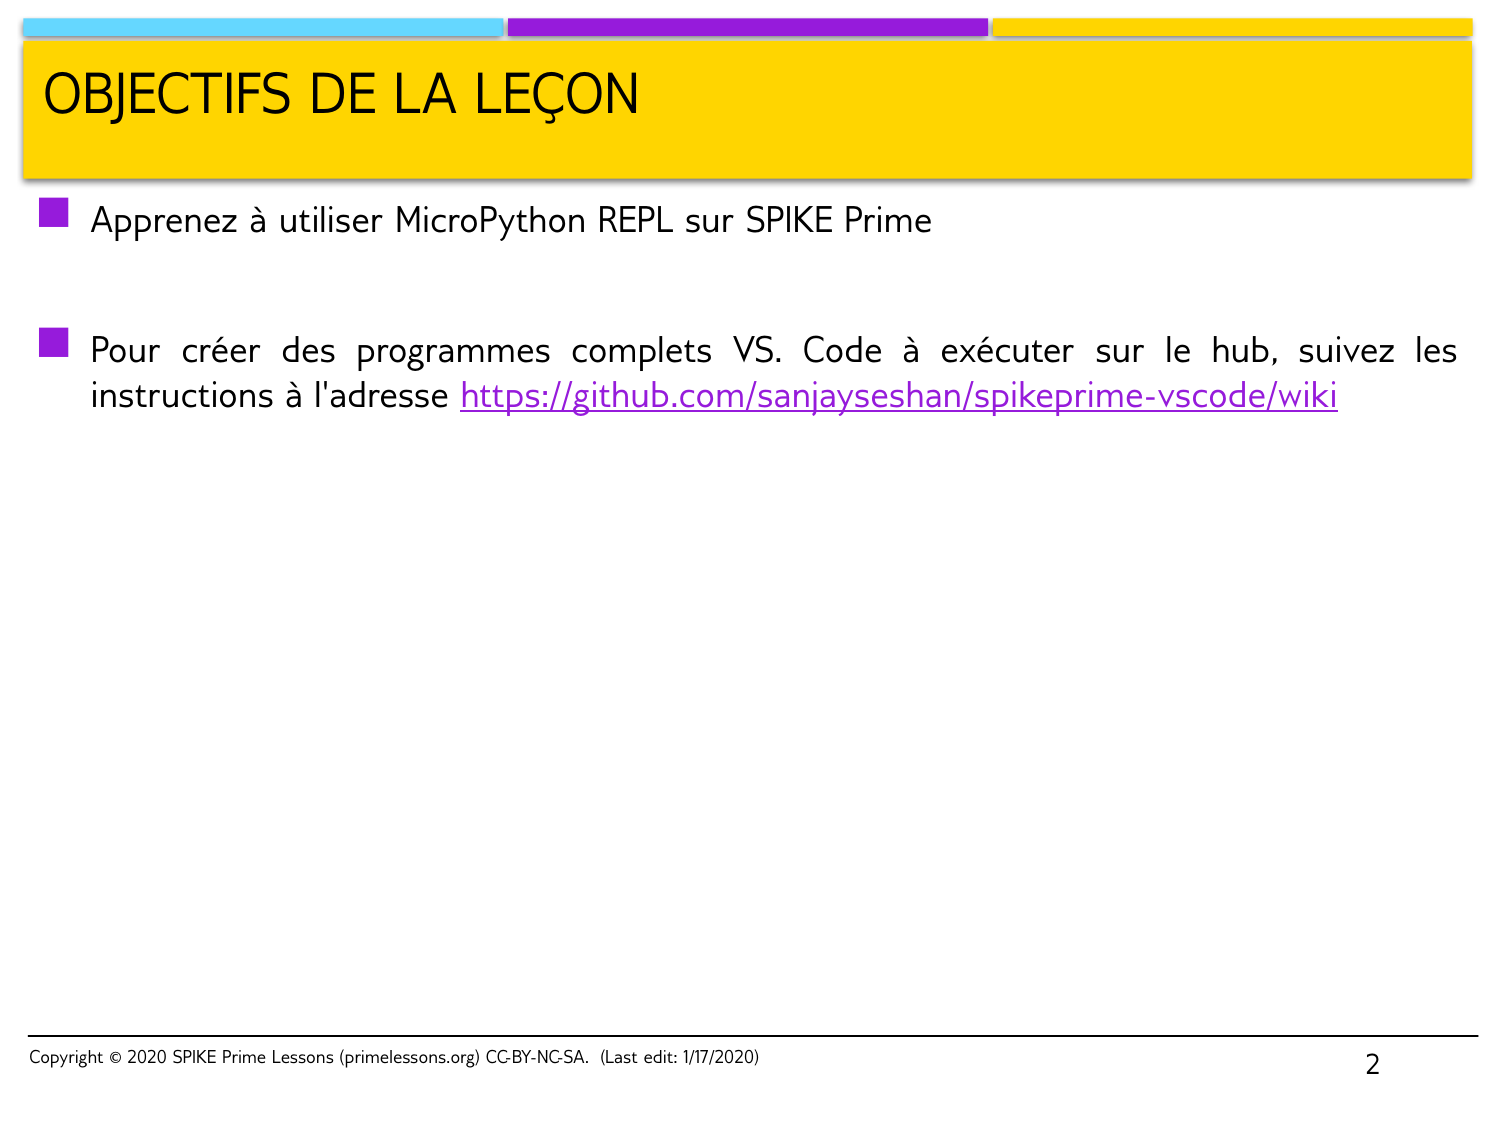

# Objectifs de la leçon
Apprenez à utiliser MicroPython REPL sur SPIKE Prime

Pour créer des programmes complets VS. Code à exécuter sur le hub, suivez les instructions à l'adresse https://github.com/sanjayseshan/spikeprime-vscode/wiki
Copyright © 2020 SPIKE Prime Lessons (primelessons.org) CC-BY-NC-SA.  (Last edit: 1/17/2020)
2